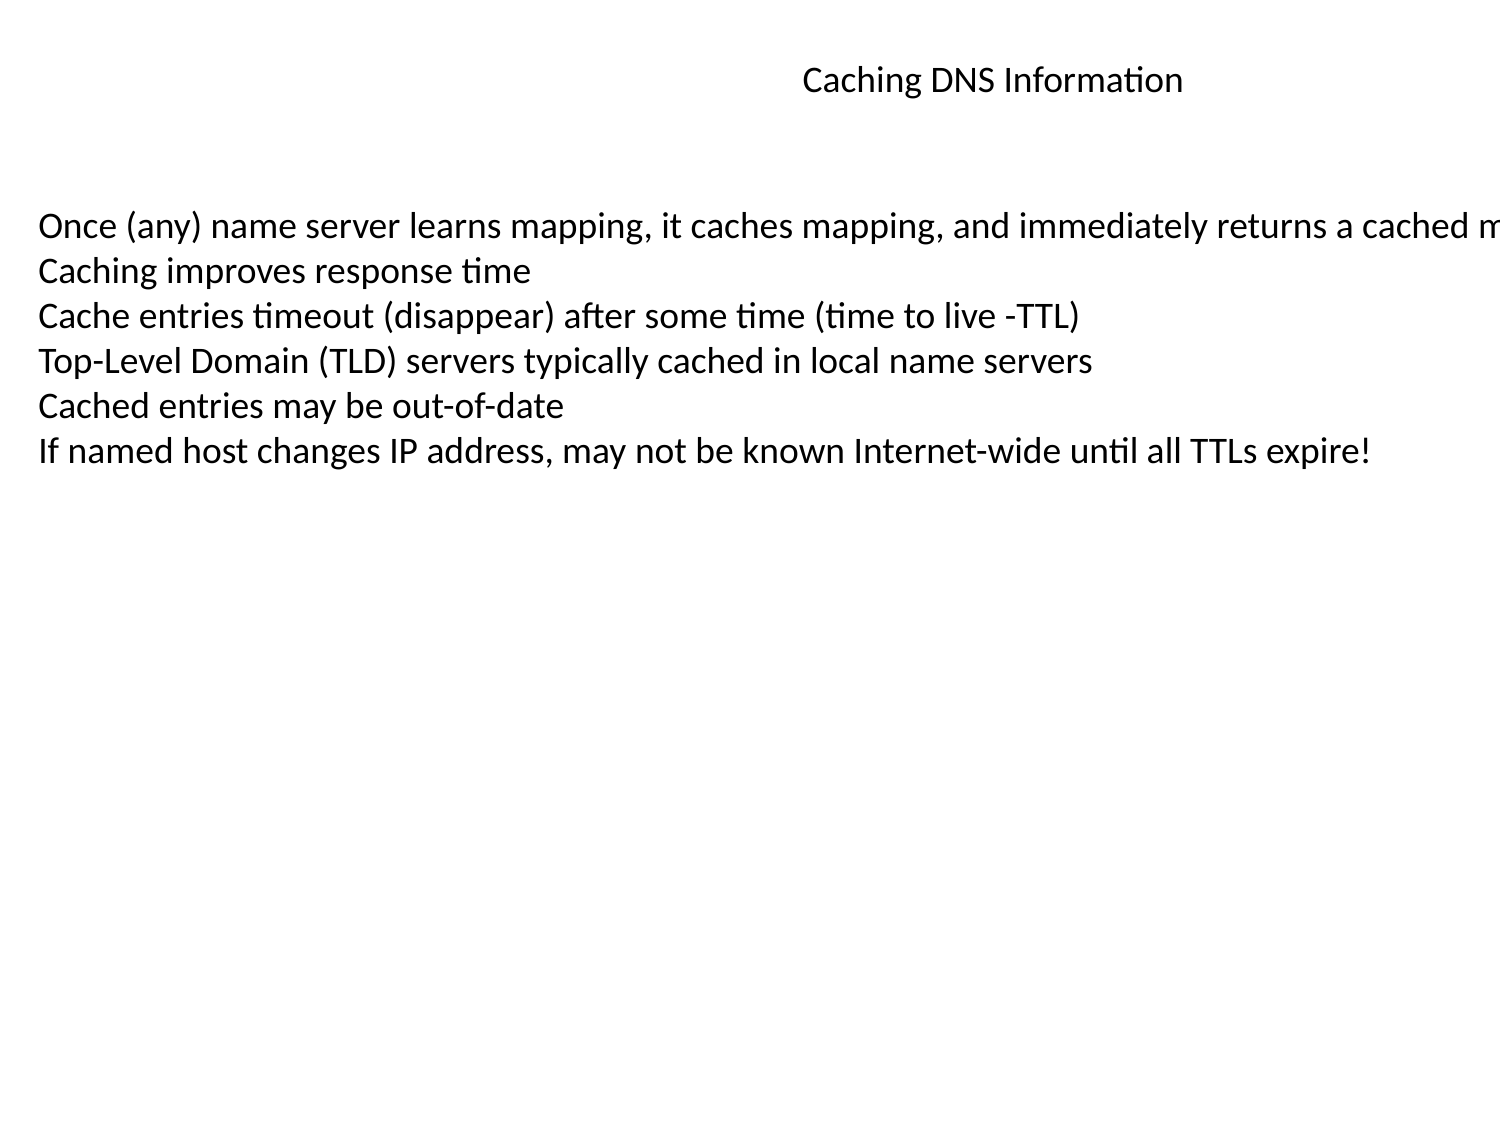

Caching DNS Information
Once (any) name server learns mapping, it caches mapping, and immediately returns a cached mapping in response to a query
Caching improves response time
Cache entries timeout (disappear) after some time (time to live -TTL)
Top-Level Domain (TLD) servers typically cached in local name servers
Cached entries may be out-of-date
If named host changes IP address, may not be known Internet-wide until all TTLs expire!